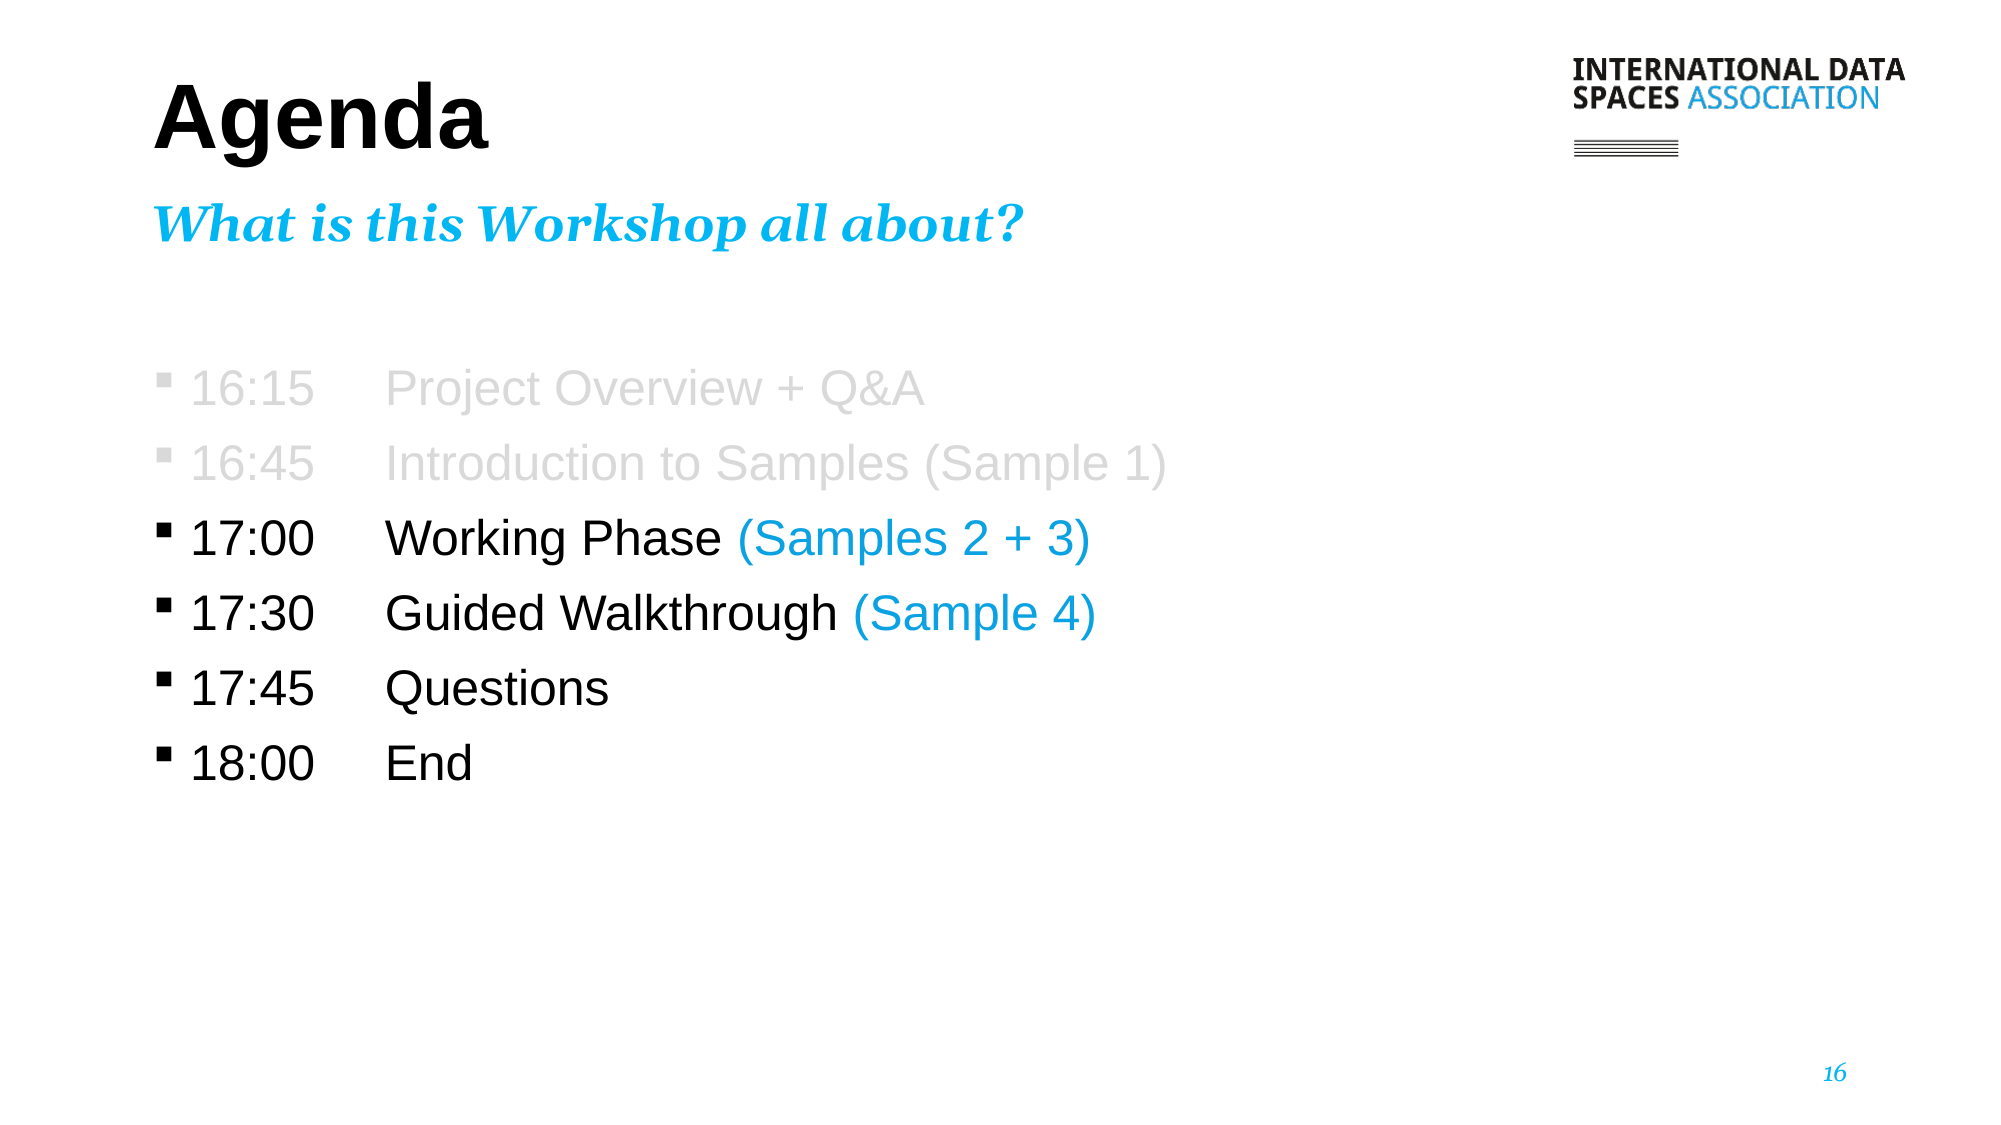

# Agenda
What is this Workshop all about?
16:15     Project Overview + Q&A
16:45     Introduction to Samples (Sample 1)
17:00     Working Phase (Samples 2 + 3)
17:30     Guided Walkthrough (Sample 4)
17:45     Questions
18:00     End
16